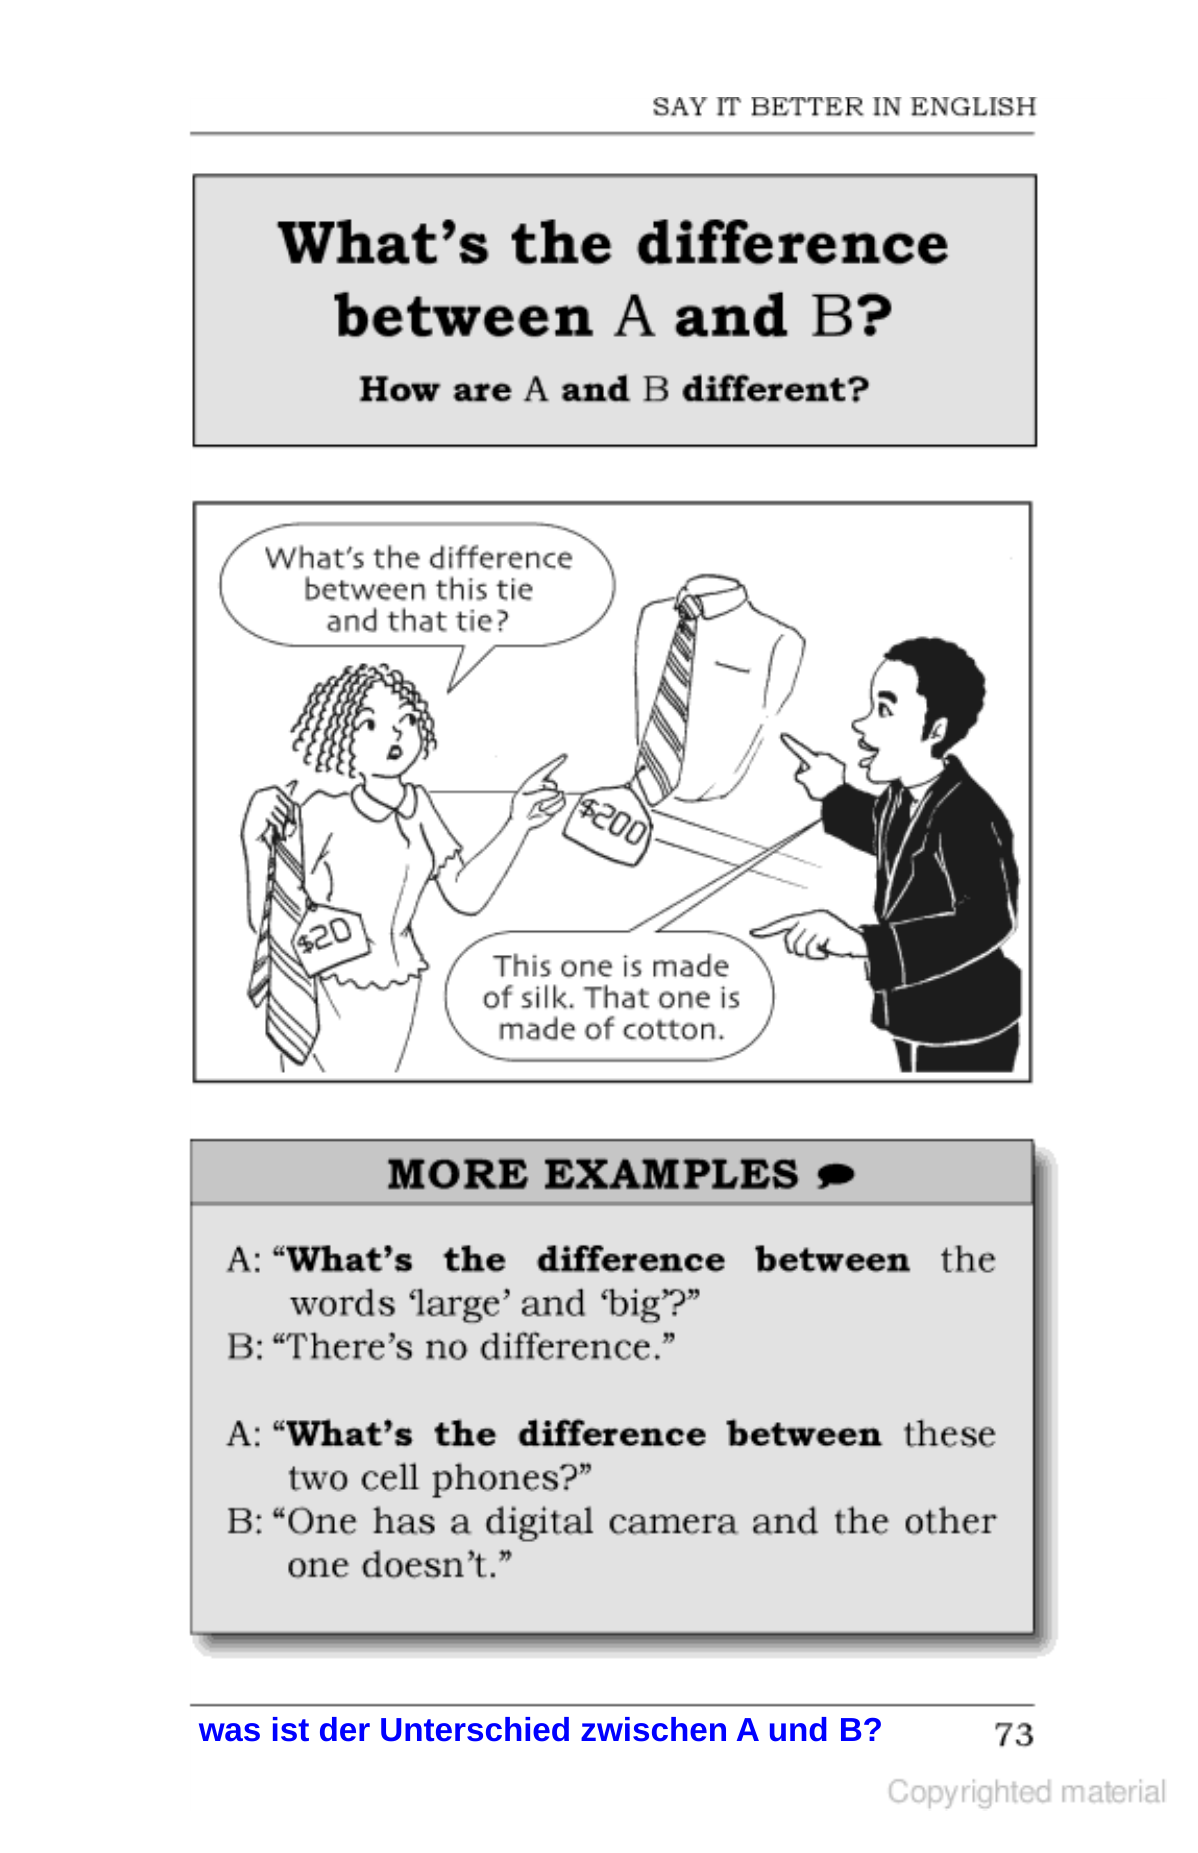

was ist der Unterschied zwischen A und B?